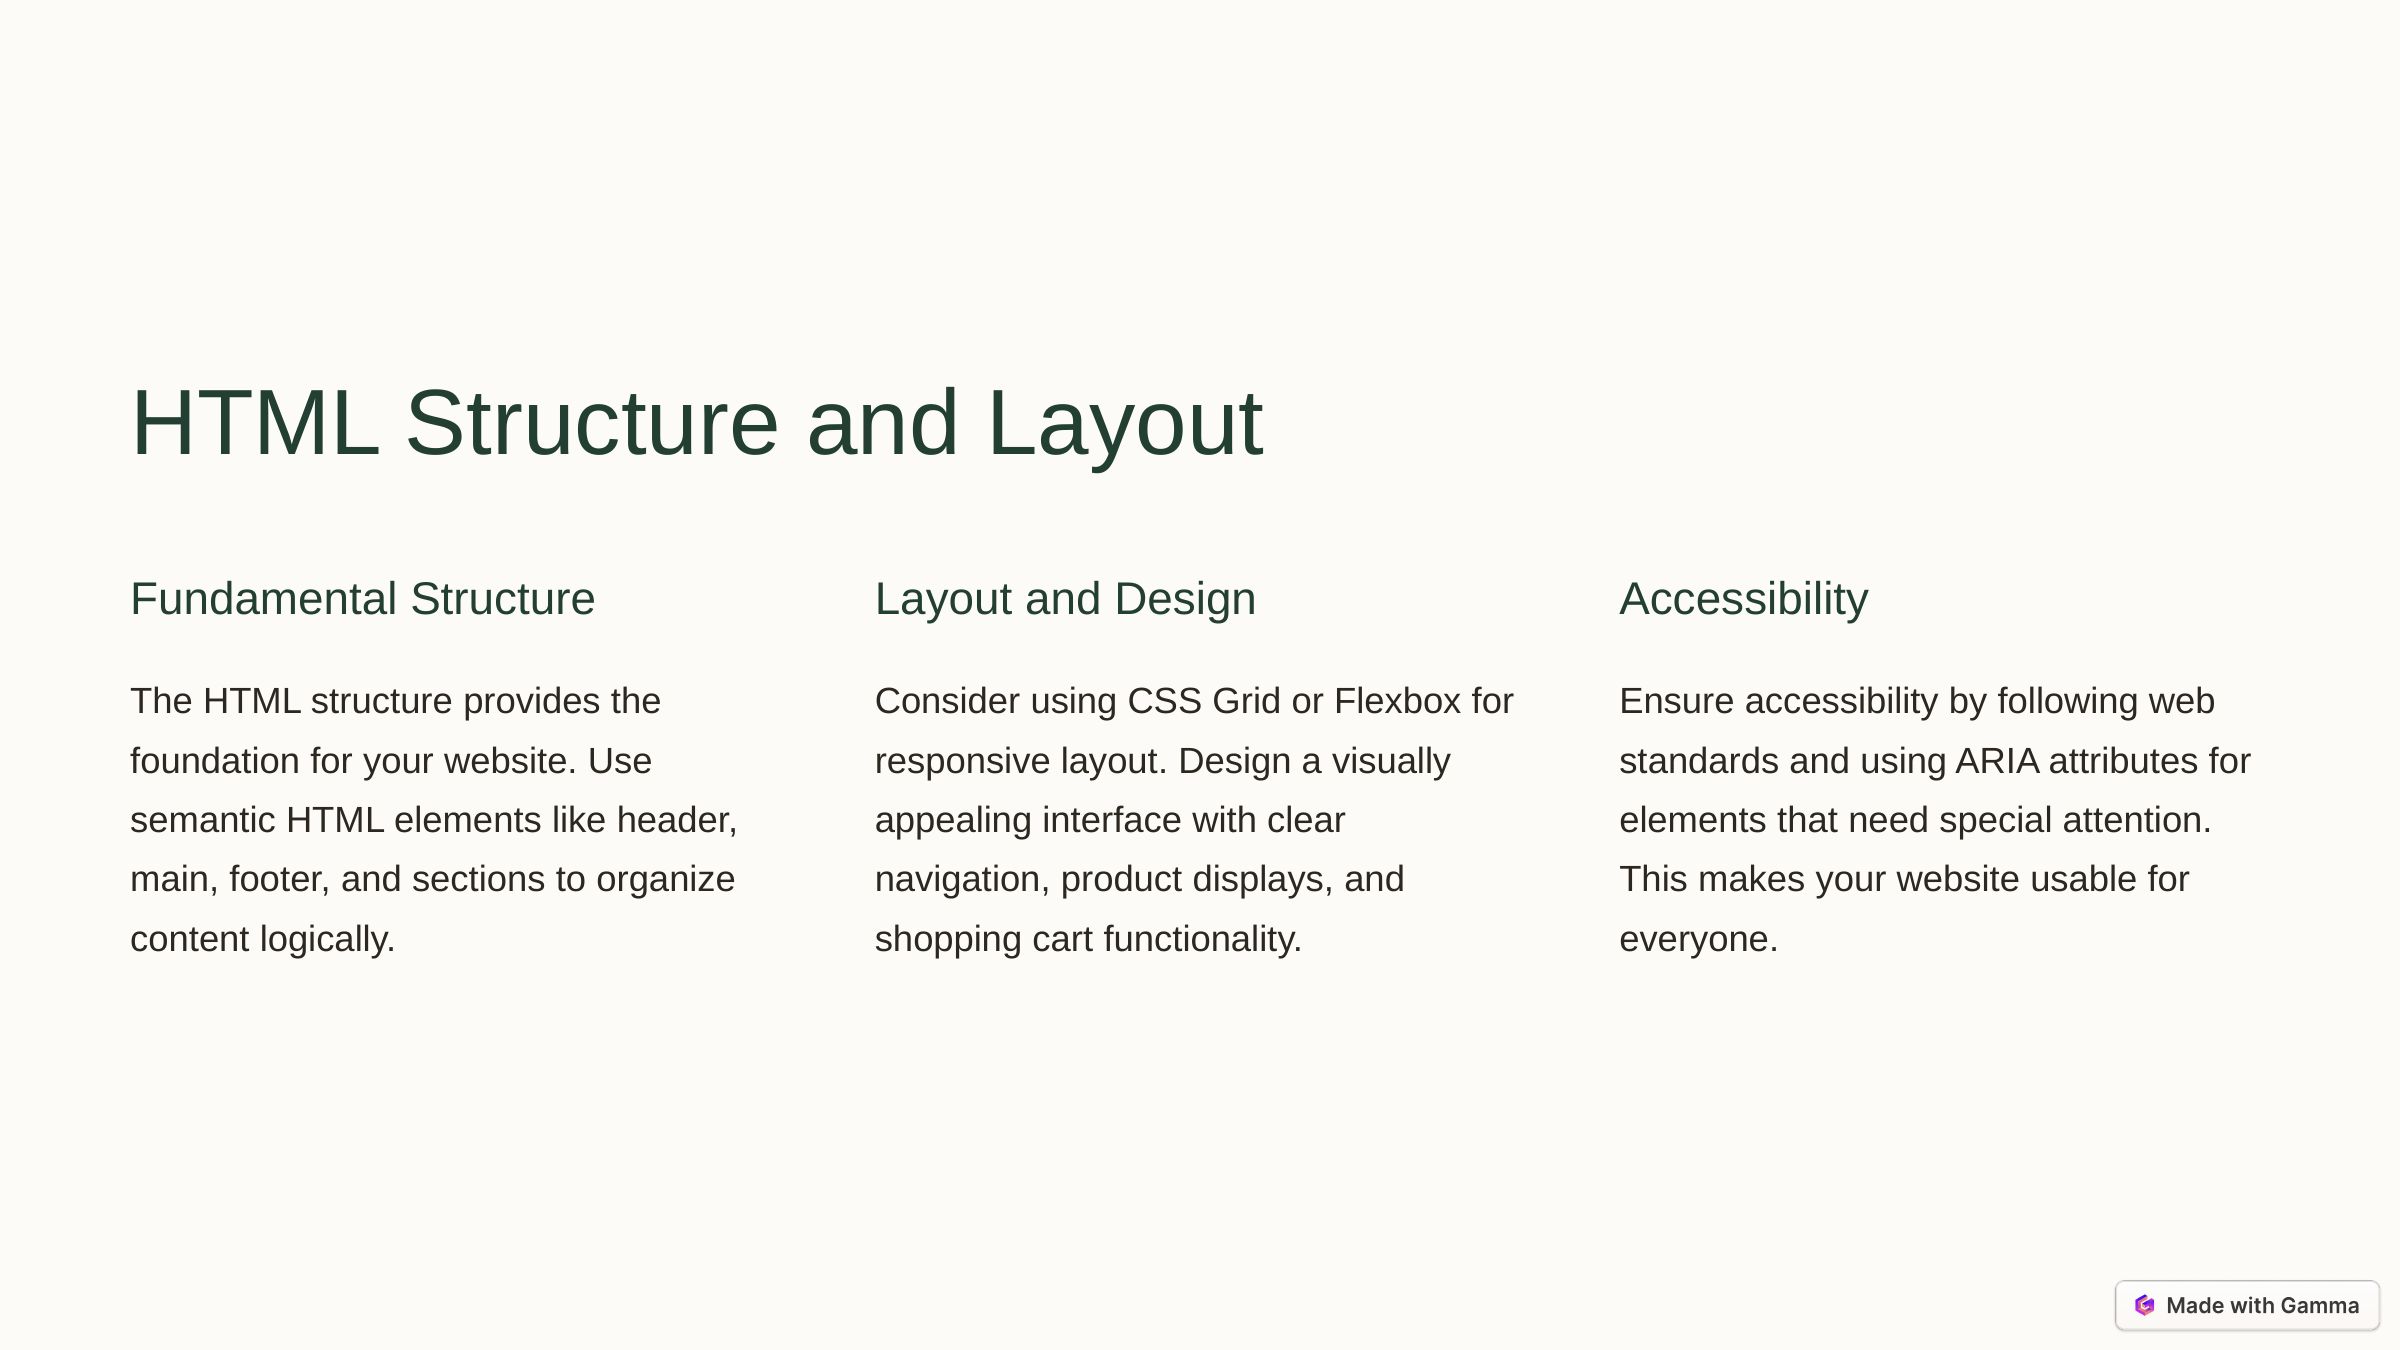

HTML Structure and Layout
Fundamental Structure
Layout and Design
Accessibility
The HTML structure provides the foundation for your website. Use semantic HTML elements like header, main, footer, and sections to organize content logically.
Consider using CSS Grid or Flexbox for responsive layout. Design a visually appealing interface with clear navigation, product displays, and shopping cart functionality.
Ensure accessibility by following web standards and using ARIA attributes for elements that need special attention. This makes your website usable for everyone.